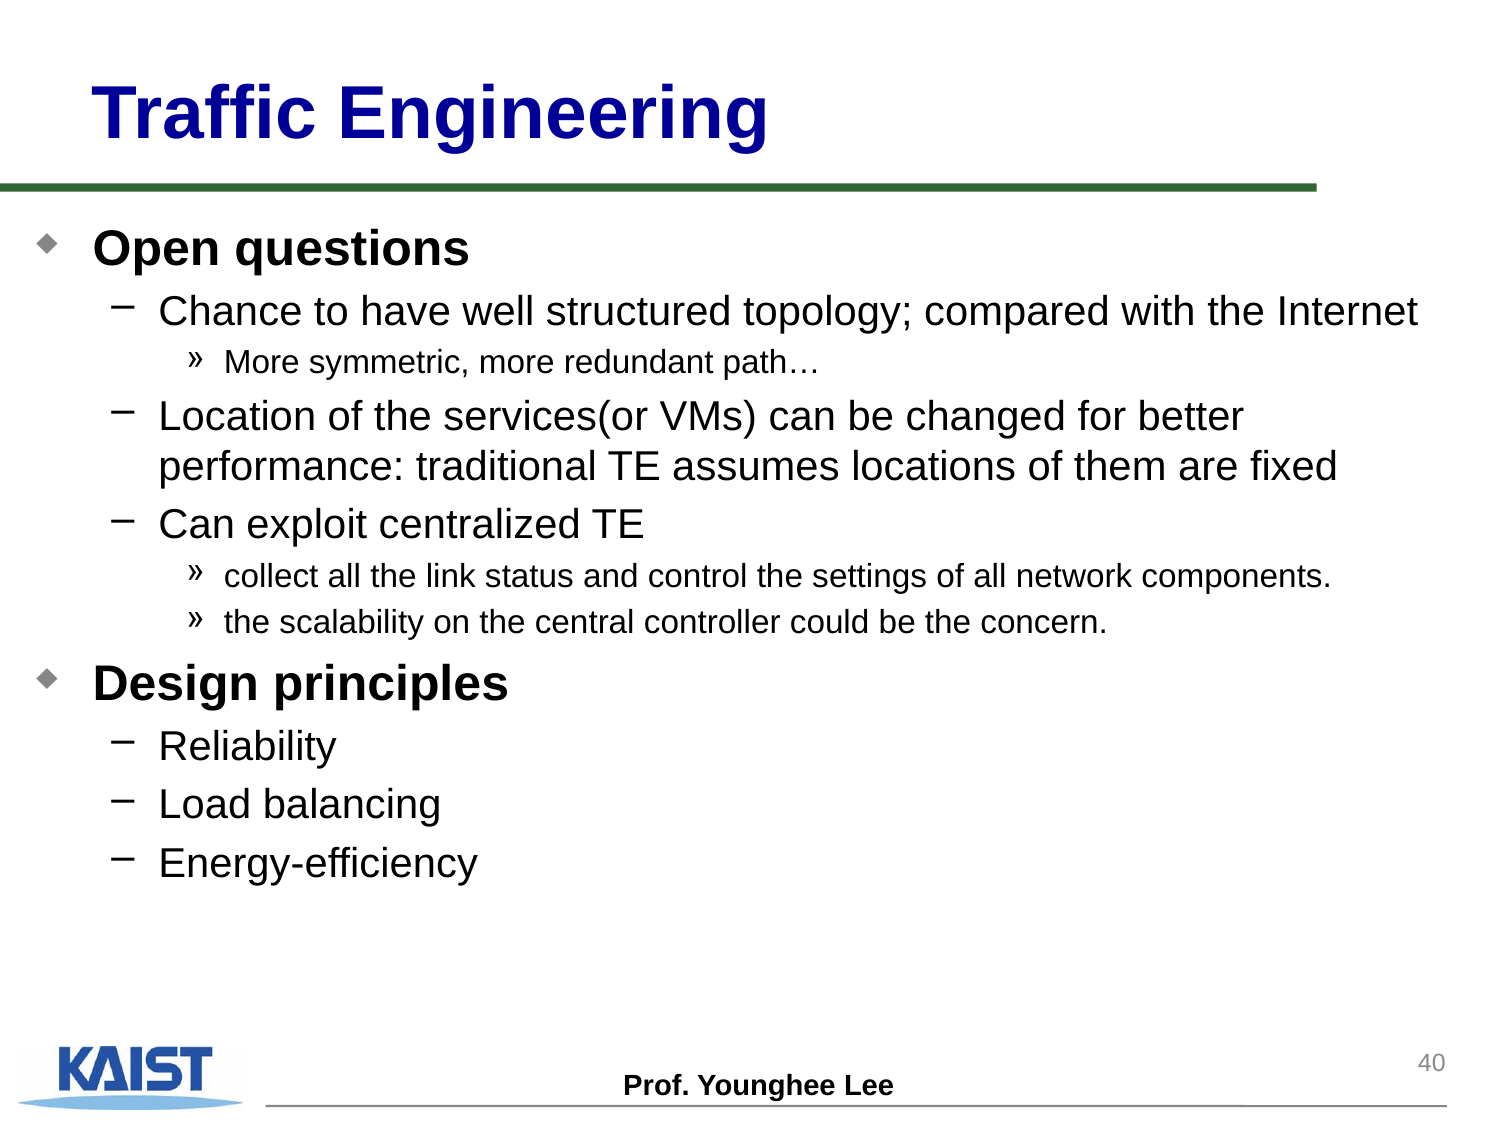

# Traffic Engineering
Open questions
Chance to have well structured topology; compared with the Internet
More symmetric, more redundant path…
Location of the services(or VMs) can be changed for better performance: traditional TE assumes locations of them are fixed
Can exploit centralized TE
collect all the link status and control the settings of all network components.
the scalability on the central controller could be the concern.
Design principles
Reliability
Load balancing
Energy-efficiency
40